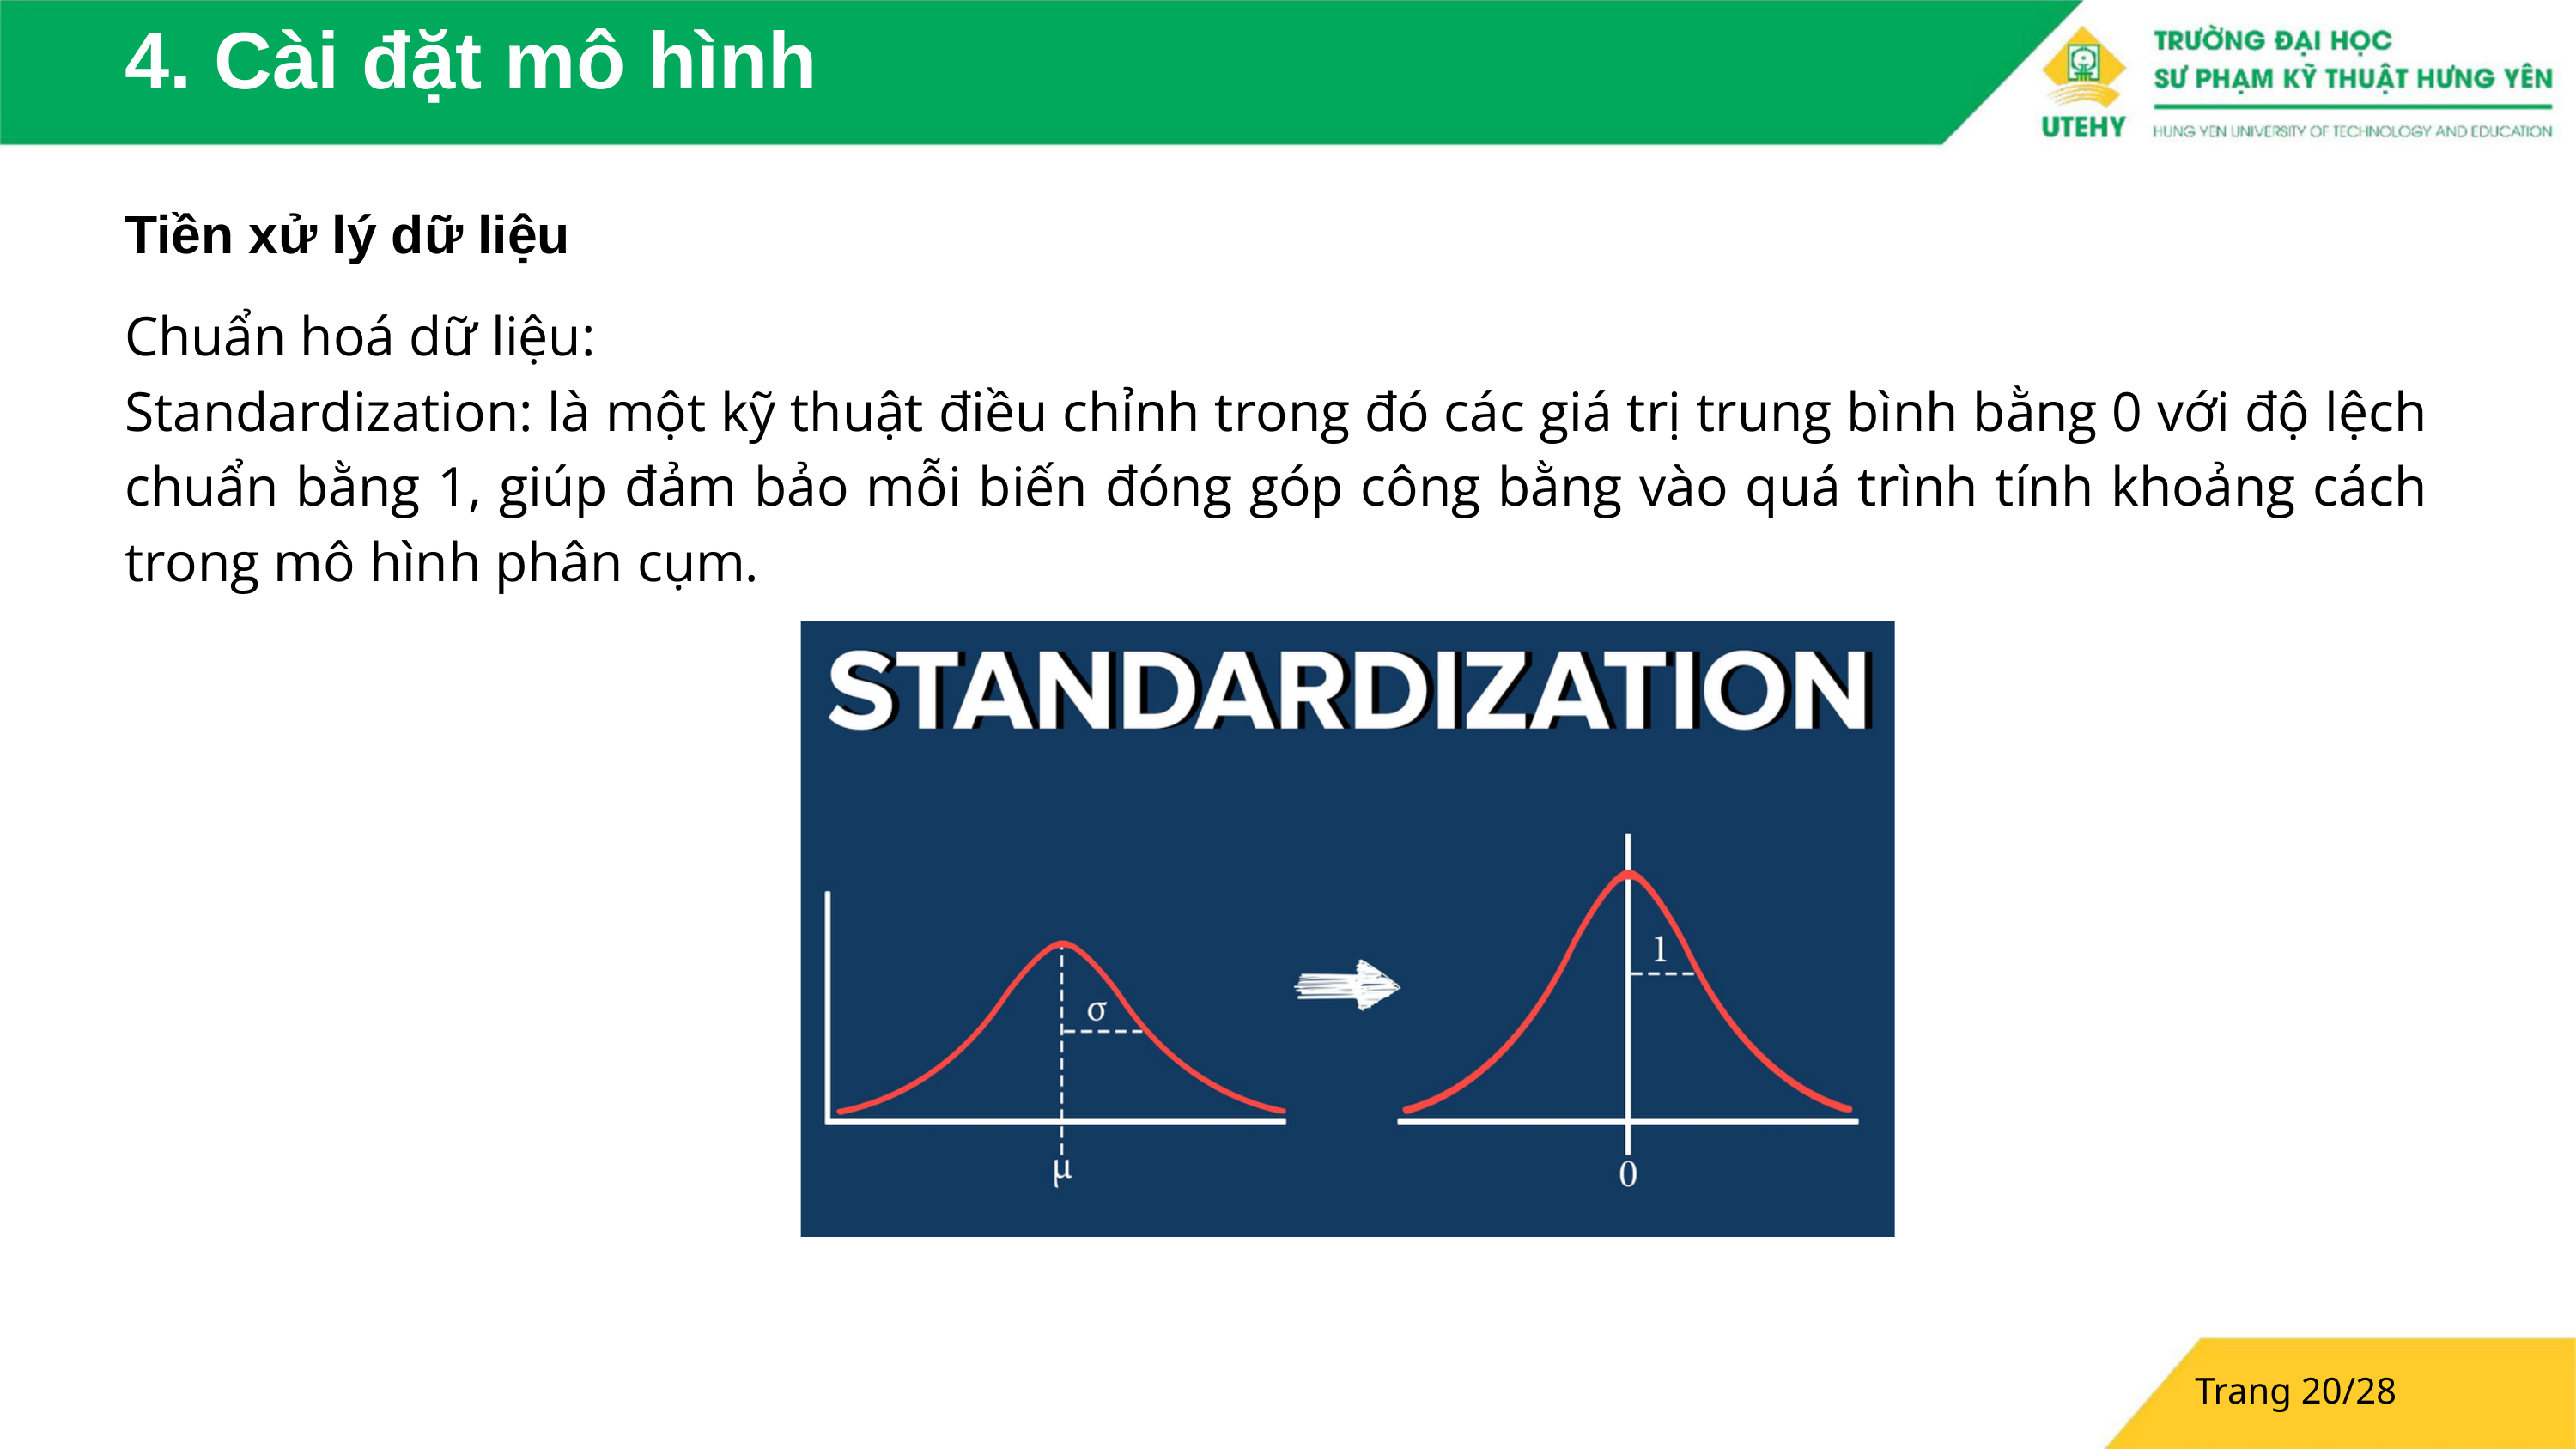

4. Cài đặt mô hình
Tiền xử lý dữ liệu
Chuẩn hoá dữ liệu:
Standardization: là một kỹ thuật điều chỉnh trong đó các giá trị trung bình bằng 0 với độ lệch chuẩn bằng 1, giúp đảm bảo mỗi biến đóng góp công bằng vào quá trình tính khoảng cách trong mô hình phân cụm.

Trang 20/28